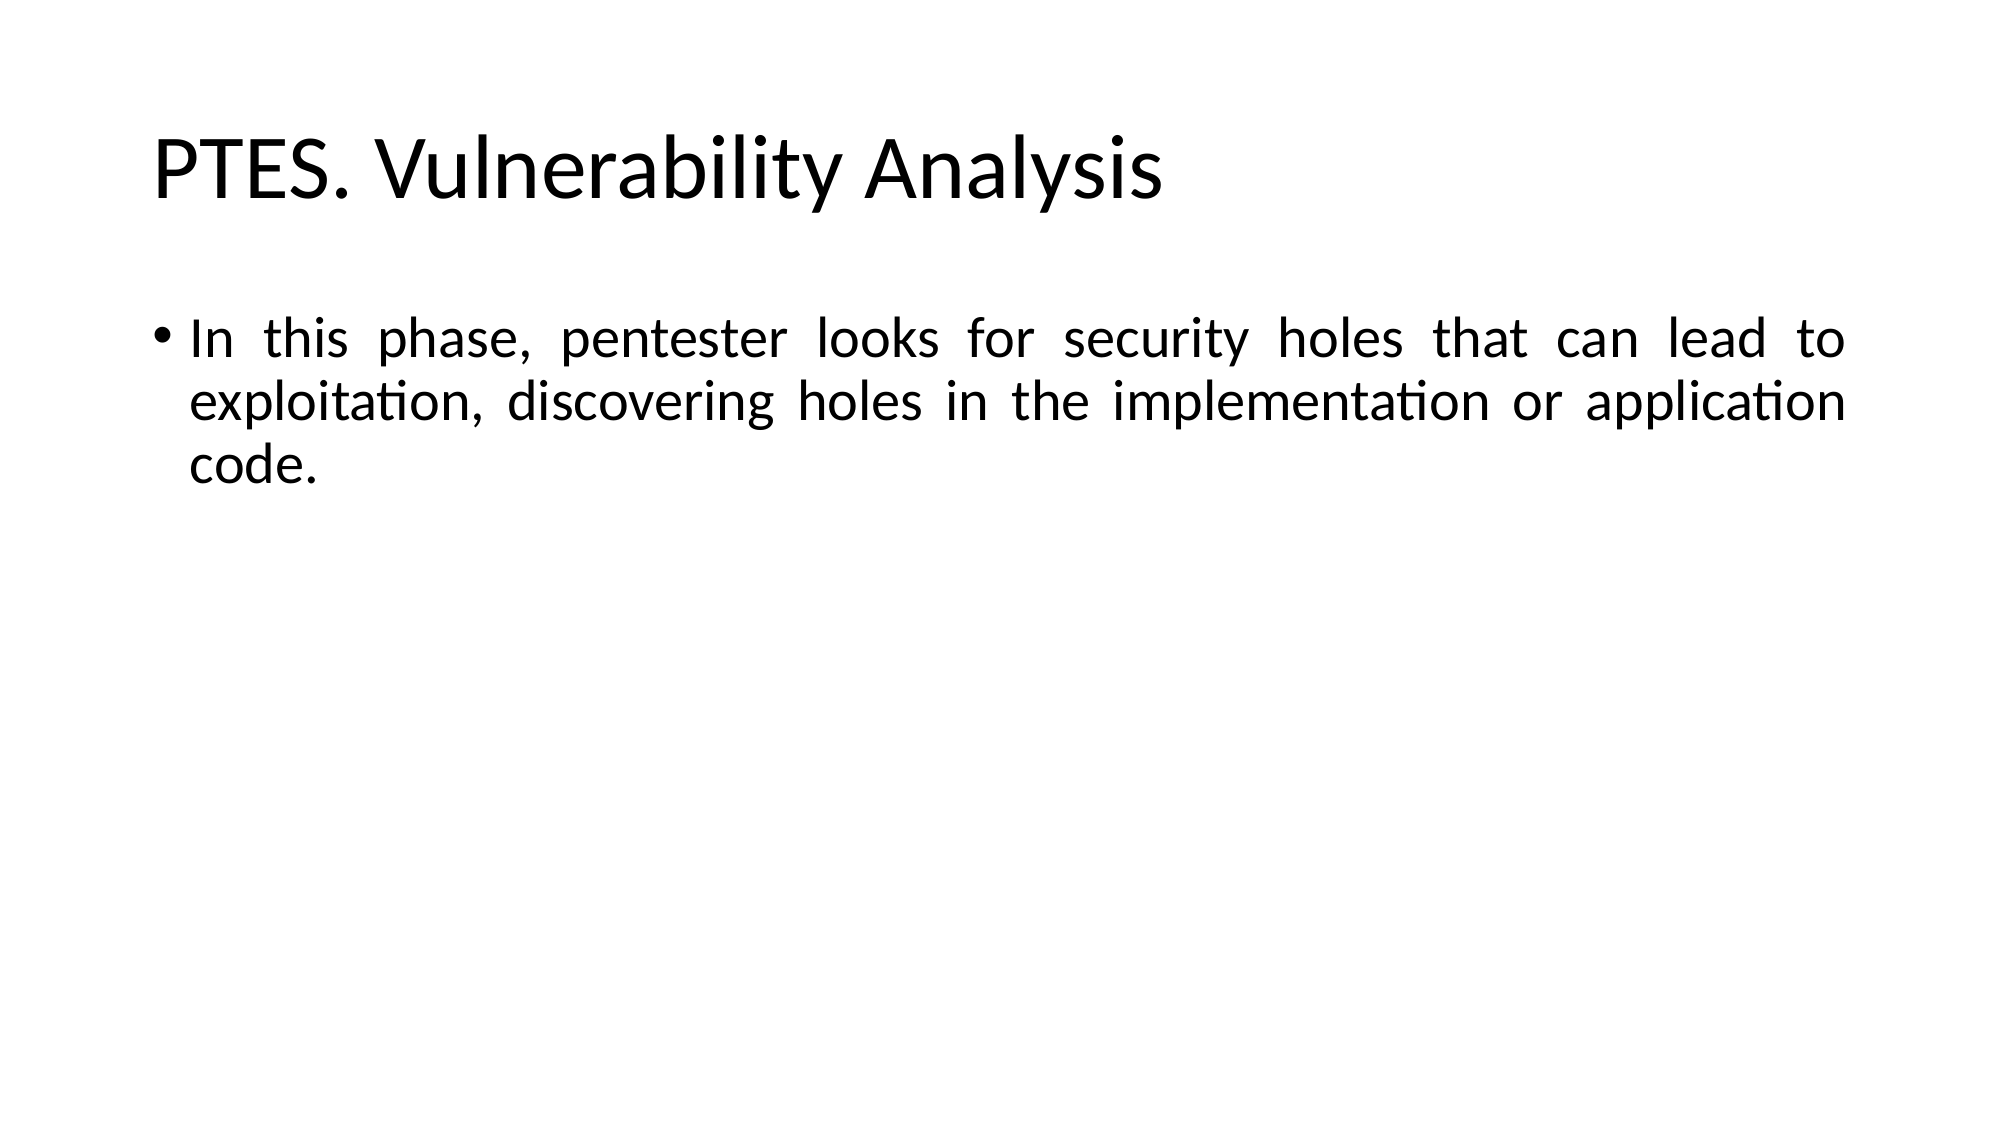

# PTES. Vulnerability Analysis
In this phase, pentester looks for security holes that can lead to exploitation, discovering holes in the implementation or application code.